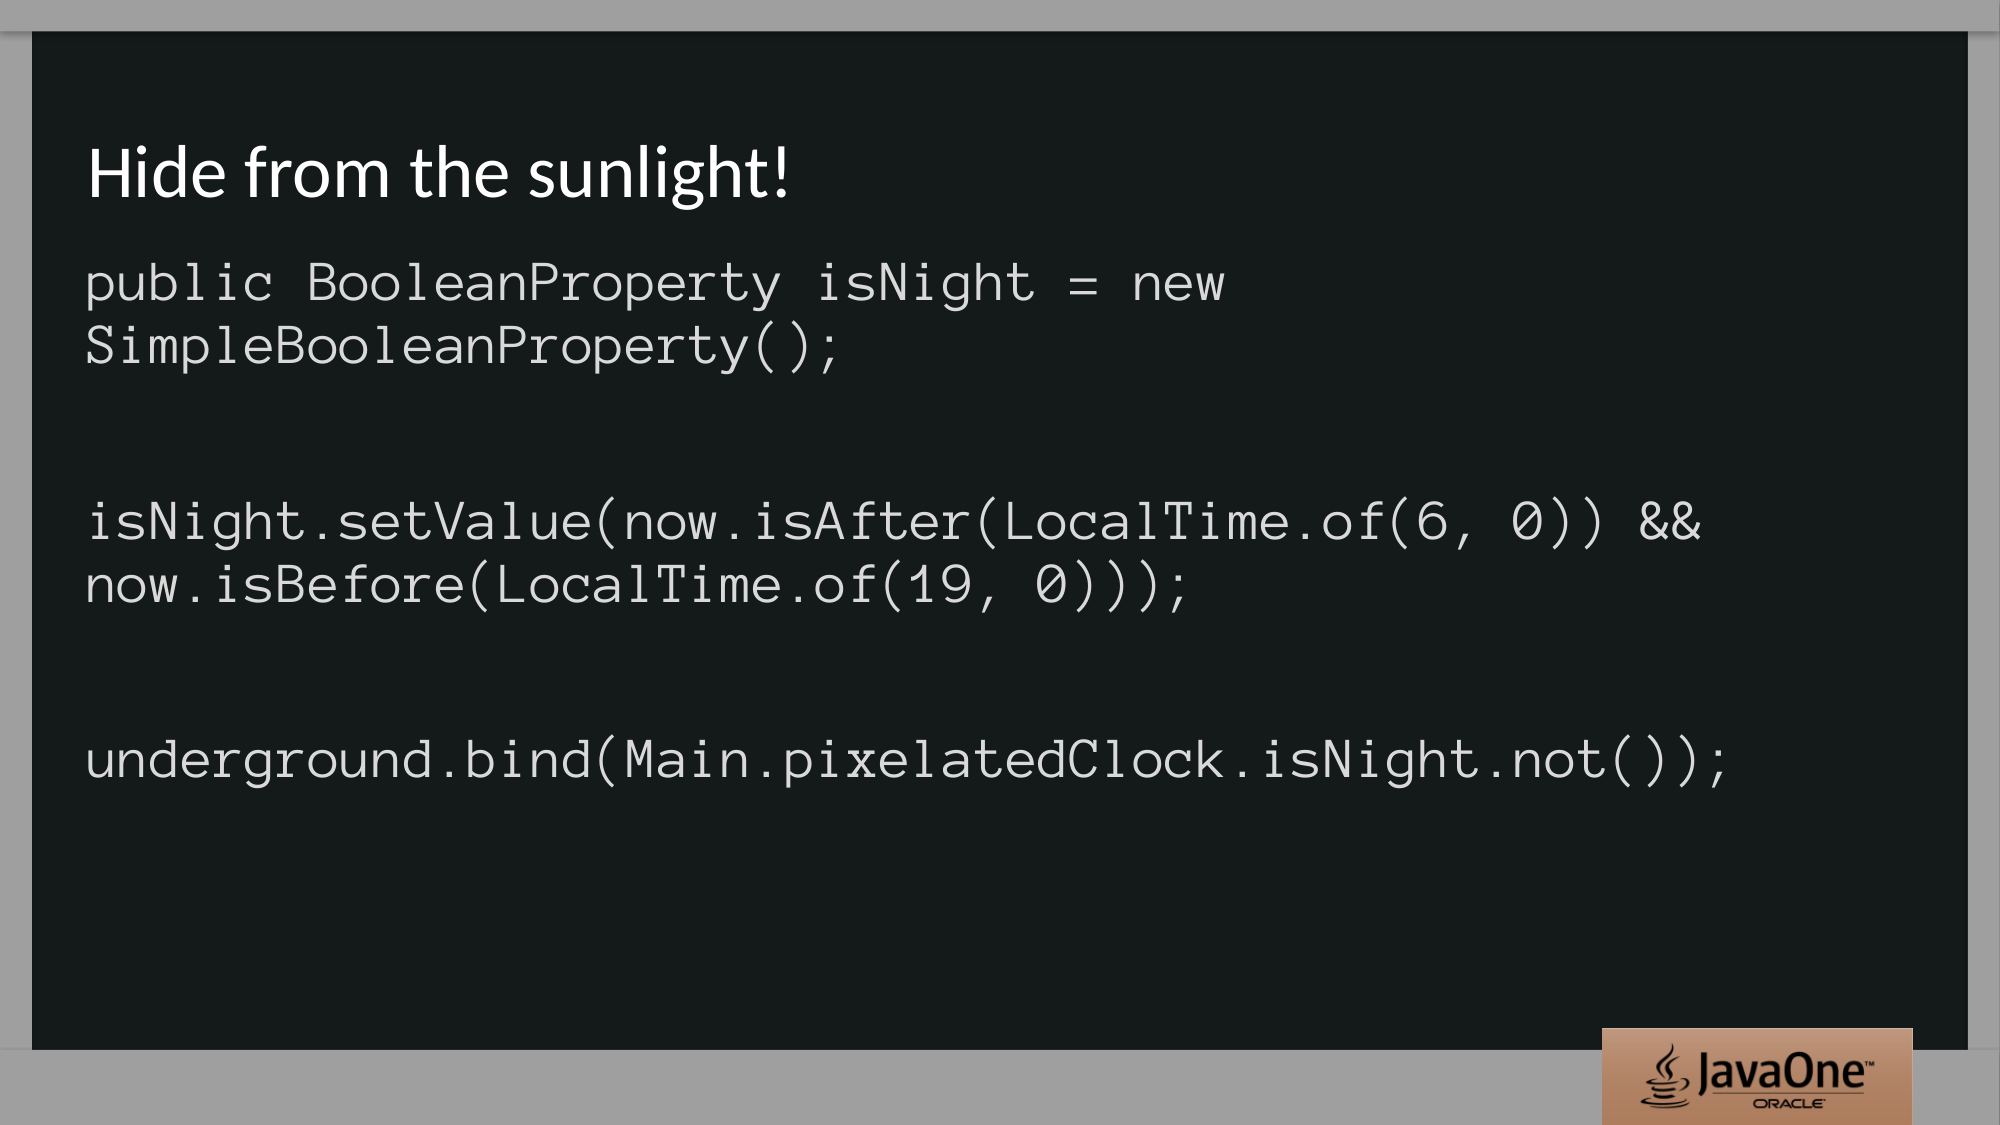

# Hide from the sunlight!
public BooleanProperty isNight = new SimpleBooleanProperty();

isNight.setValue(now.isAfter(LocalTime.of(6, 0)) && now.isBefore(LocalTime.of(19, 0)));

underground.bind(Main.pixelatedClock.isNight.not());

23